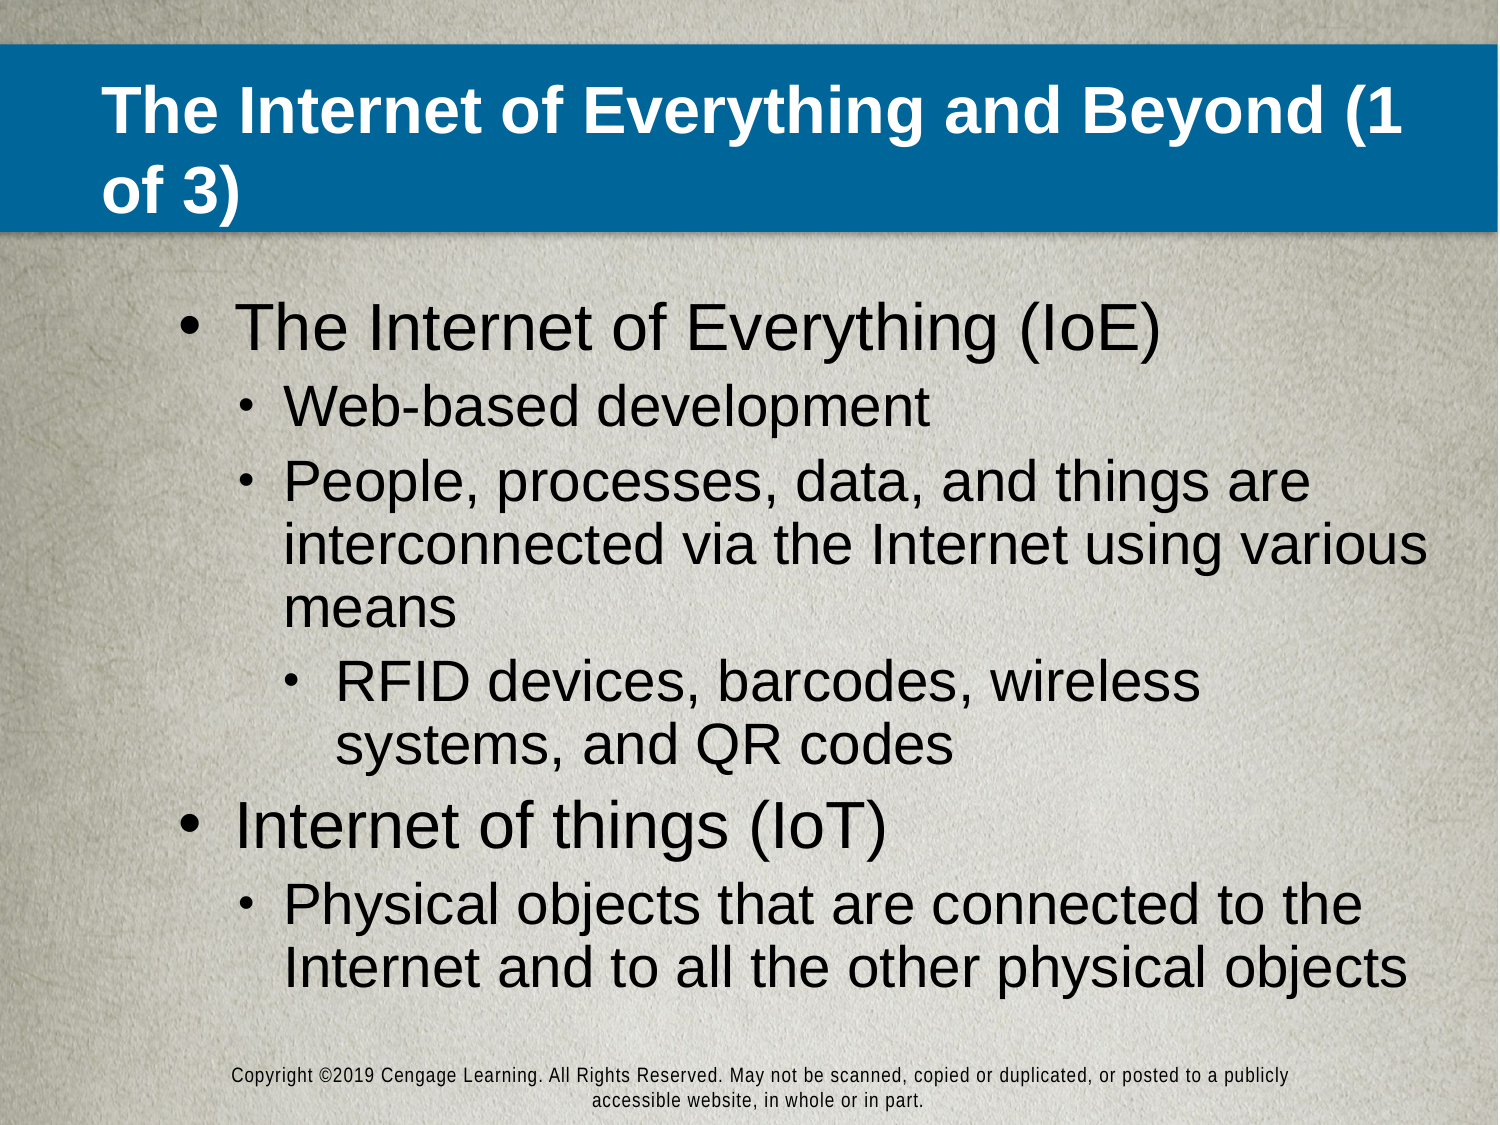

# The Internet of Everything and Beyond (1 of 3)
The Internet of Everything (IoE)
Web-based development
People, processes, data, and things are interconnected via the Internet using various means
RFID devices, barcodes, wireless systems, and QR codes
Internet of things (IoT)
Physical objects that are connected to the Internet and to all the other physical objects